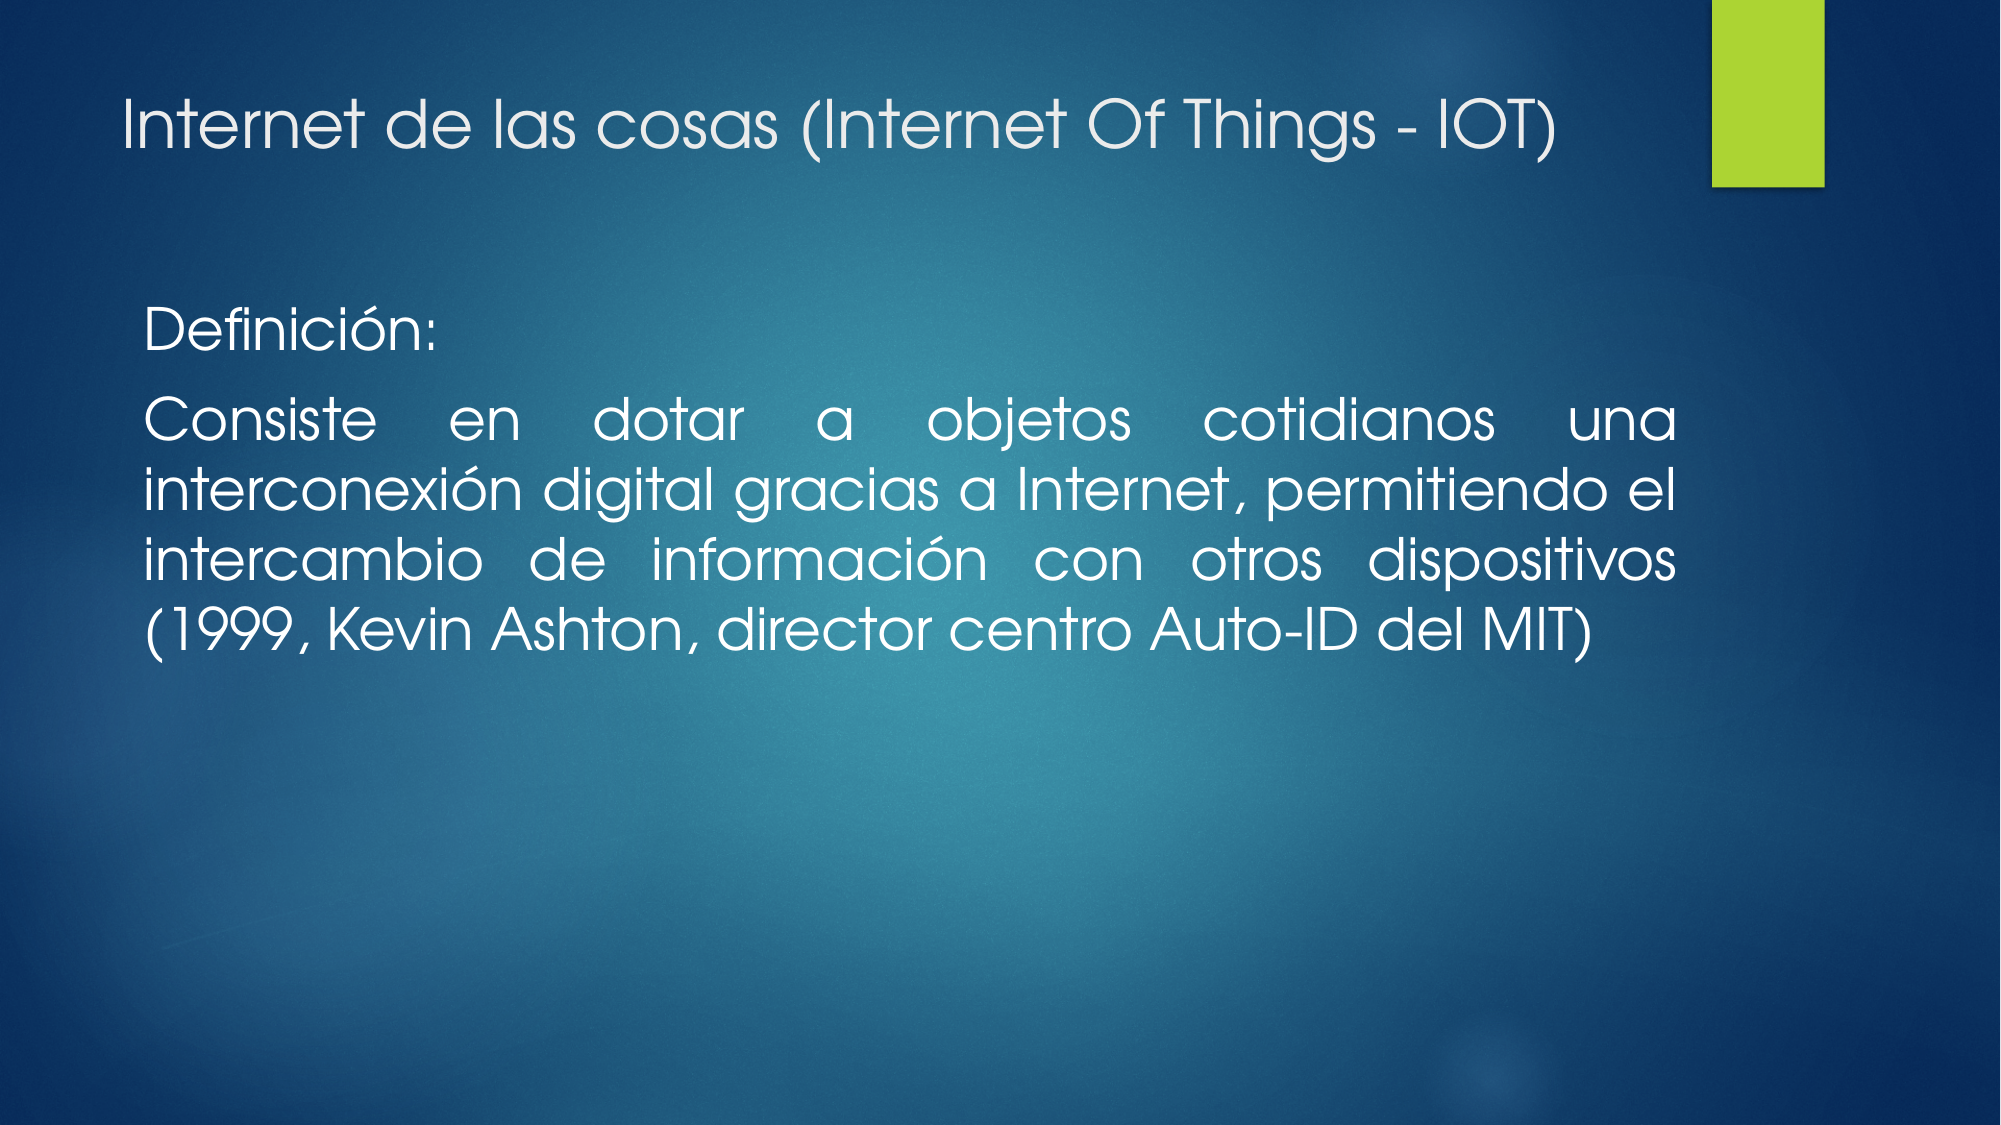

# Internet de las cosas (Internet Of Things - IOT)
Definición:
Consiste en dotar a objetos cotidianos una interconexión digital gracias a Internet, permitiendo el intercambio de información con otros dispositivos (1999, Kevin Ashton, director centro Auto-ID del MIT)